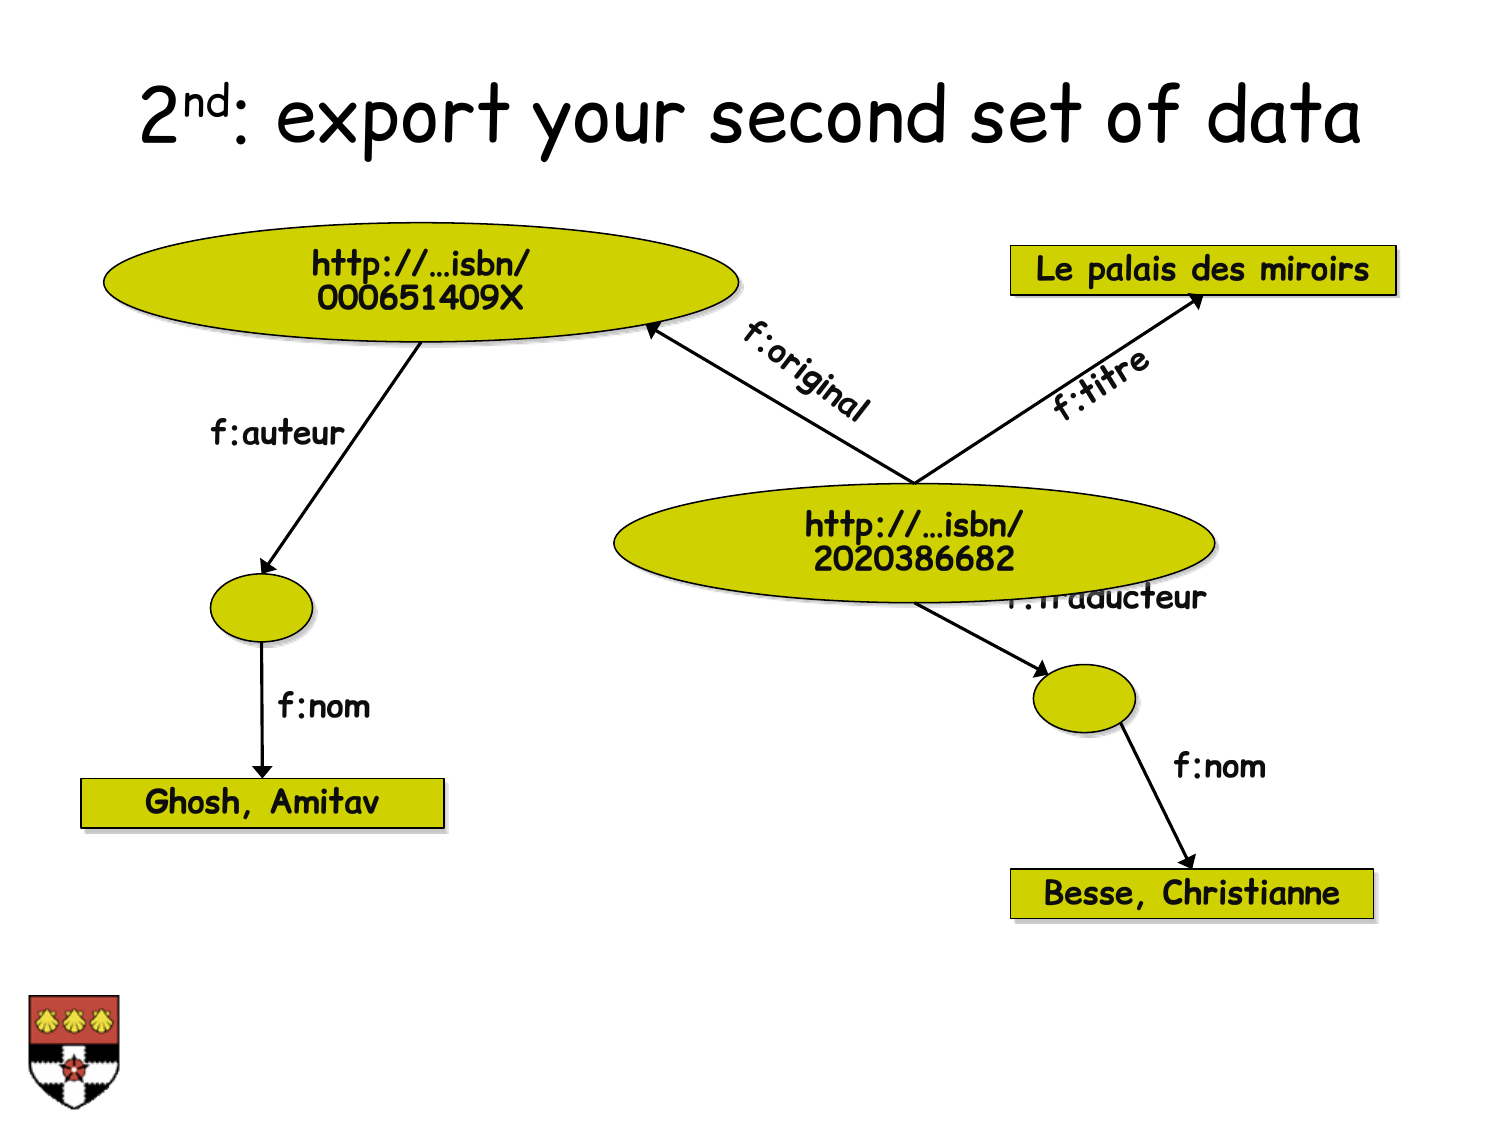

# 2nd: export your second set of data
http://…isbn/000651409X
Le palais des miroirs
f:original
f:titre
f:auteur
http://…isbn/2020386682
f:traducteur

f:nom
f:nom
Ghosh, Amitav
Besse, Christianne